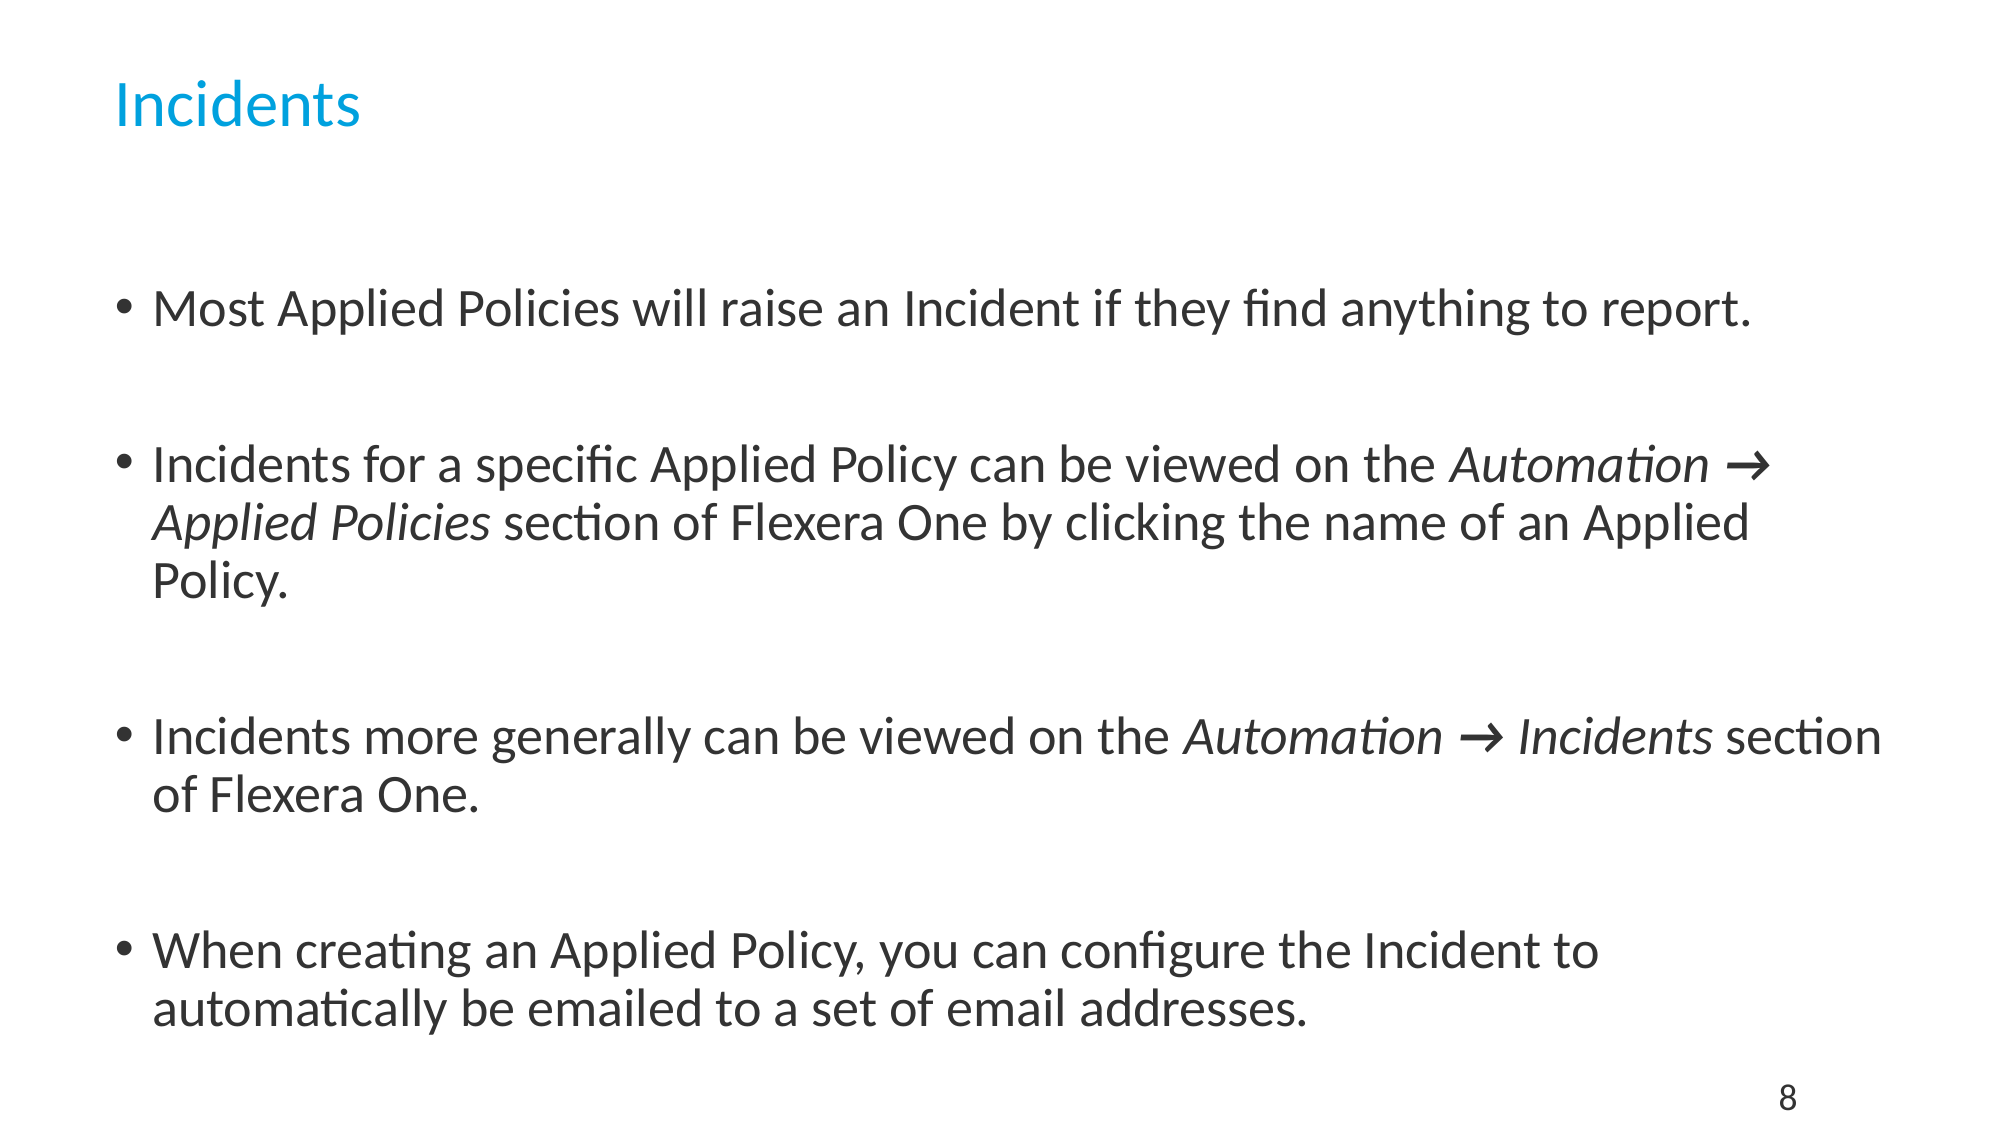

# Incidents
Most Applied Policies will raise an Incident if they find anything to report.

Incidents for a specific Applied Policy can be viewed on the Automation → Applied Policies section of Flexera One by clicking the name of an Applied Policy.

Incidents more generally can be viewed on the Automation → Incidents section of Flexera One.

When creating an Applied Policy, you can configure the Incident to automatically be emailed to a set of email addresses.
8